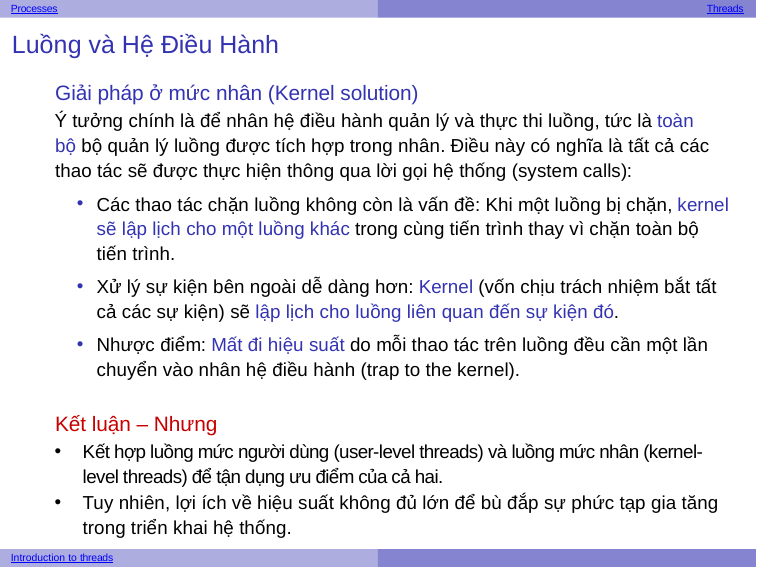

Processes
Threads
Luồng và Hệ Điều Hành
Giải pháp ở mức nhân (Kernel solution)
Ý tưởng chính là để nhân hệ điều hành quản lý và thực thi luồng, tức là toàn bộ bộ quản lý luồng được tích hợp trong nhân. Điều này có nghĩa là tất cả các thao tác sẽ được thực hiện thông qua lời gọi hệ thống (system calls):
Các thao tác chặn luồng không còn là vấn đề: Khi một luồng bị chặn, kernel sẽ lập lịch cho một luồng khác trong cùng tiến trình thay vì chặn toàn bộ tiến trình.
Xử lý sự kiện bên ngoài dễ dàng hơn: Kernel (vốn chịu trách nhiệm bắt tất cả các sự kiện) sẽ lập lịch cho luồng liên quan đến sự kiện đó.
Nhược điểm: Mất đi hiệu suất do mỗi thao tác trên luồng đều cần một lần chuyển vào nhân hệ điều hành (trap to the kernel).

Kết luận – Nhưng
Kết hợp luồng mức người dùng (user-level threads) và luồng mức nhân (kernel-level threads) để tận dụng ưu điểm của cả hai.
Tuy nhiên, lợi ích về hiệu suất không đủ lớn để bù đắp sự phức tạp gia tăng trong triển khai hệ thống.

Introduction to threads